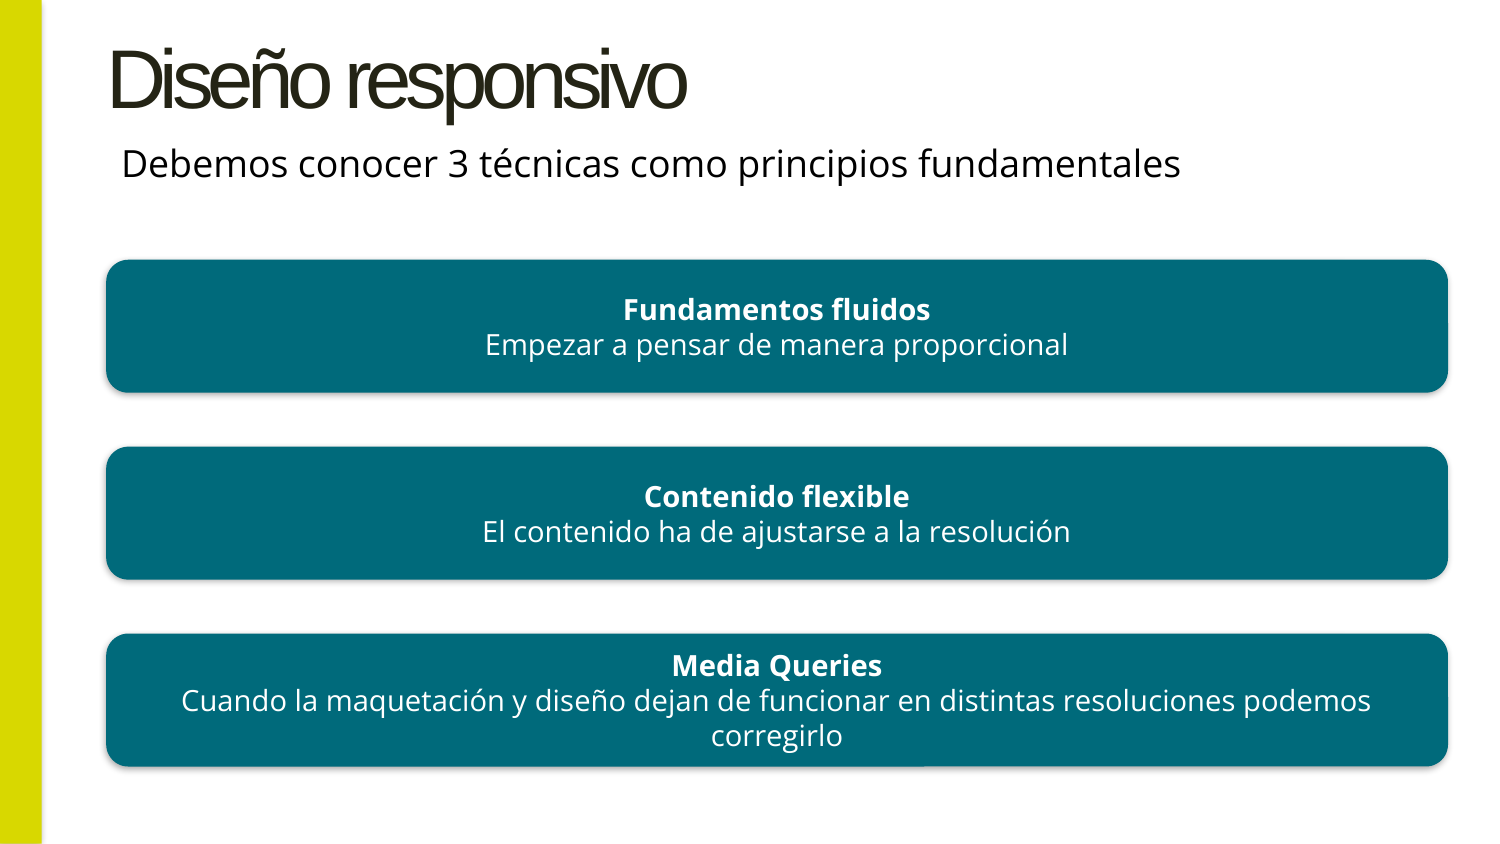

# Diseño responsivo
Debemos conocer 3 técnicas como principios fundamentales
Fundamentos fluidos
Empezar a pensar de manera proporcional
Contenido flexible
El contenido ha de ajustarse a la resolución
Media Queries
Cuando la maquetación y diseño dejan de funcionar en distintas resoluciones podemos corregirlo